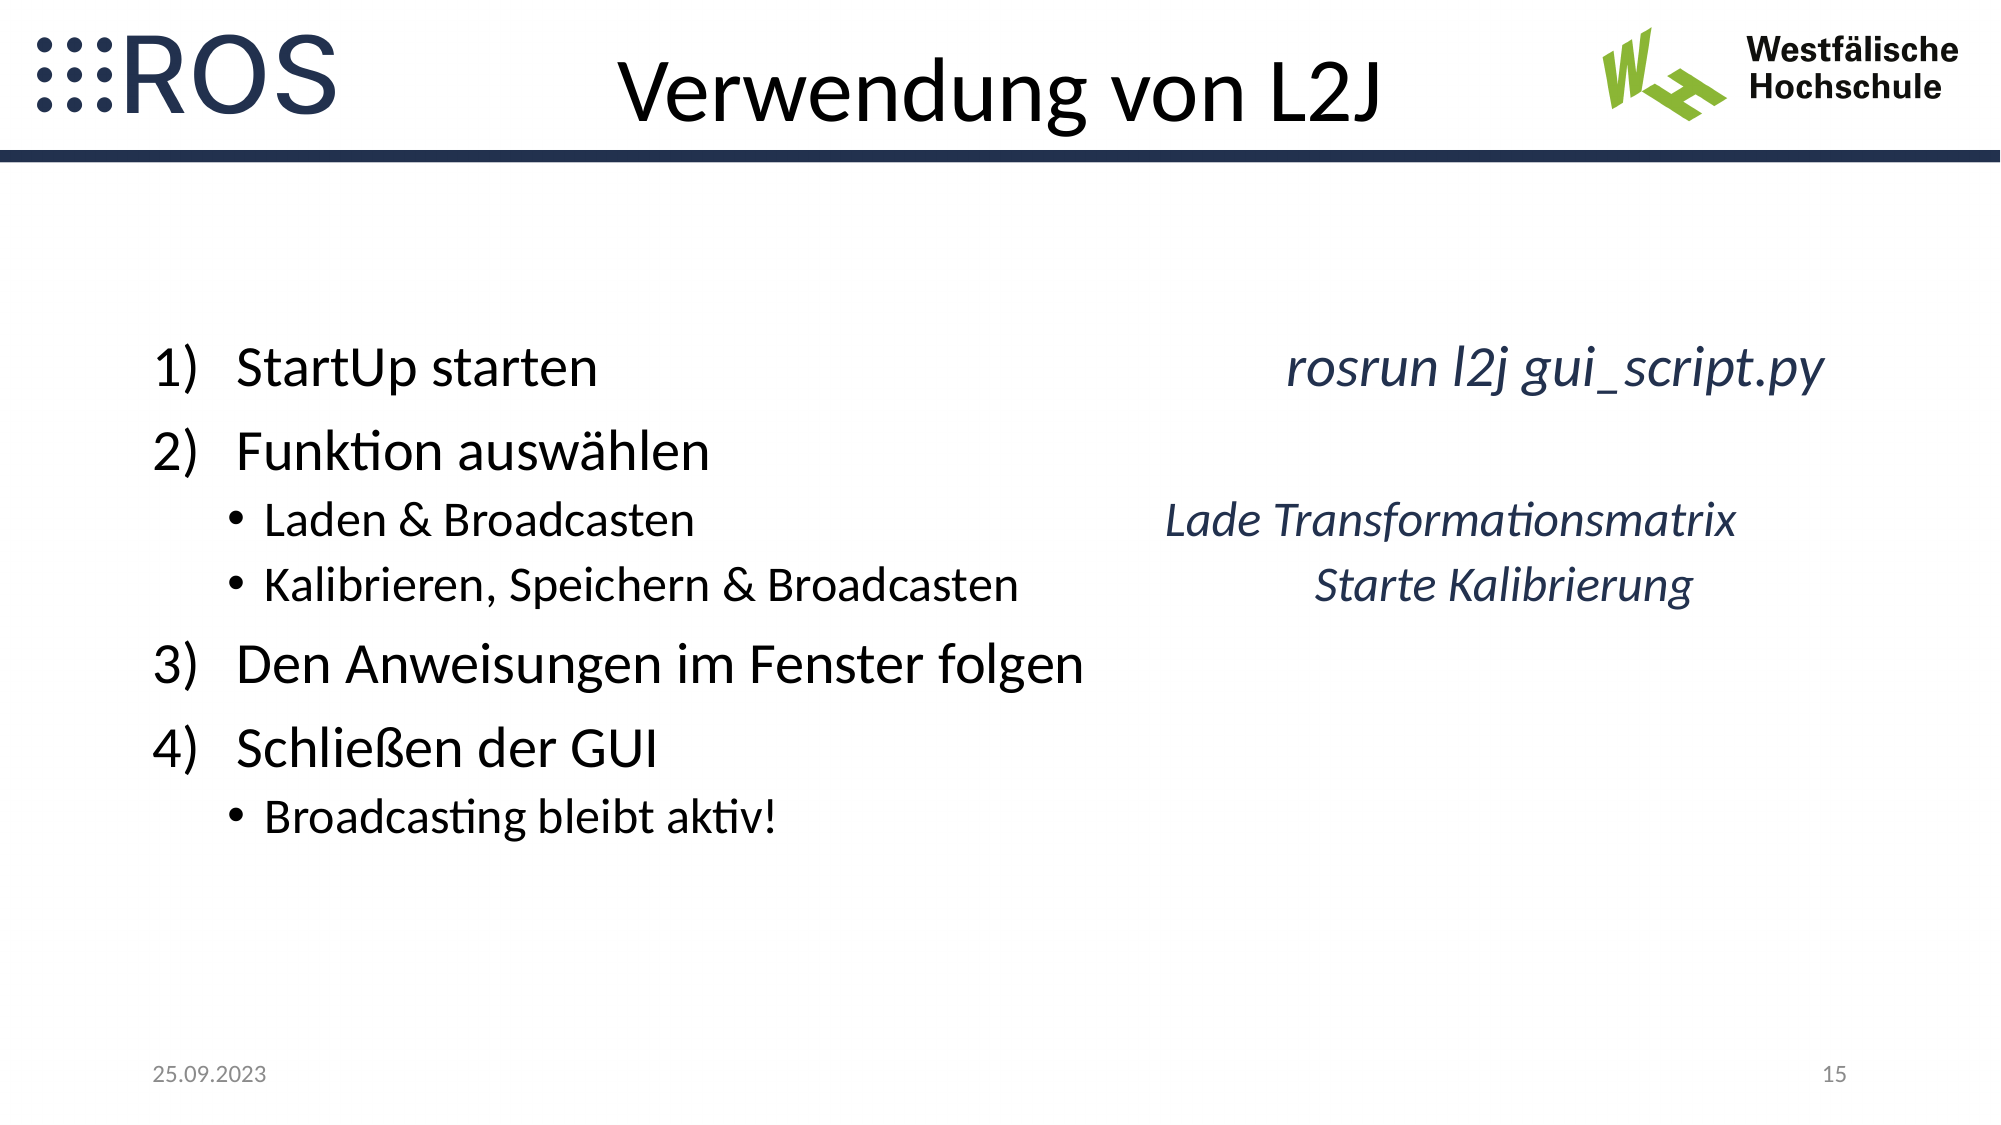

# Verwendung von L2J
StartUp starten					rosrun l2j gui_script.py
Funktion auswählen
Laden & Broadcasten				Lade Transformationsmatrix
Kalibrieren, Speichern & Broadcasten		Starte Kalibrierung
Den Anweisungen im Fenster folgen
Schließen der GUI
Broadcasting bleibt aktiv!
25.09.2023
15